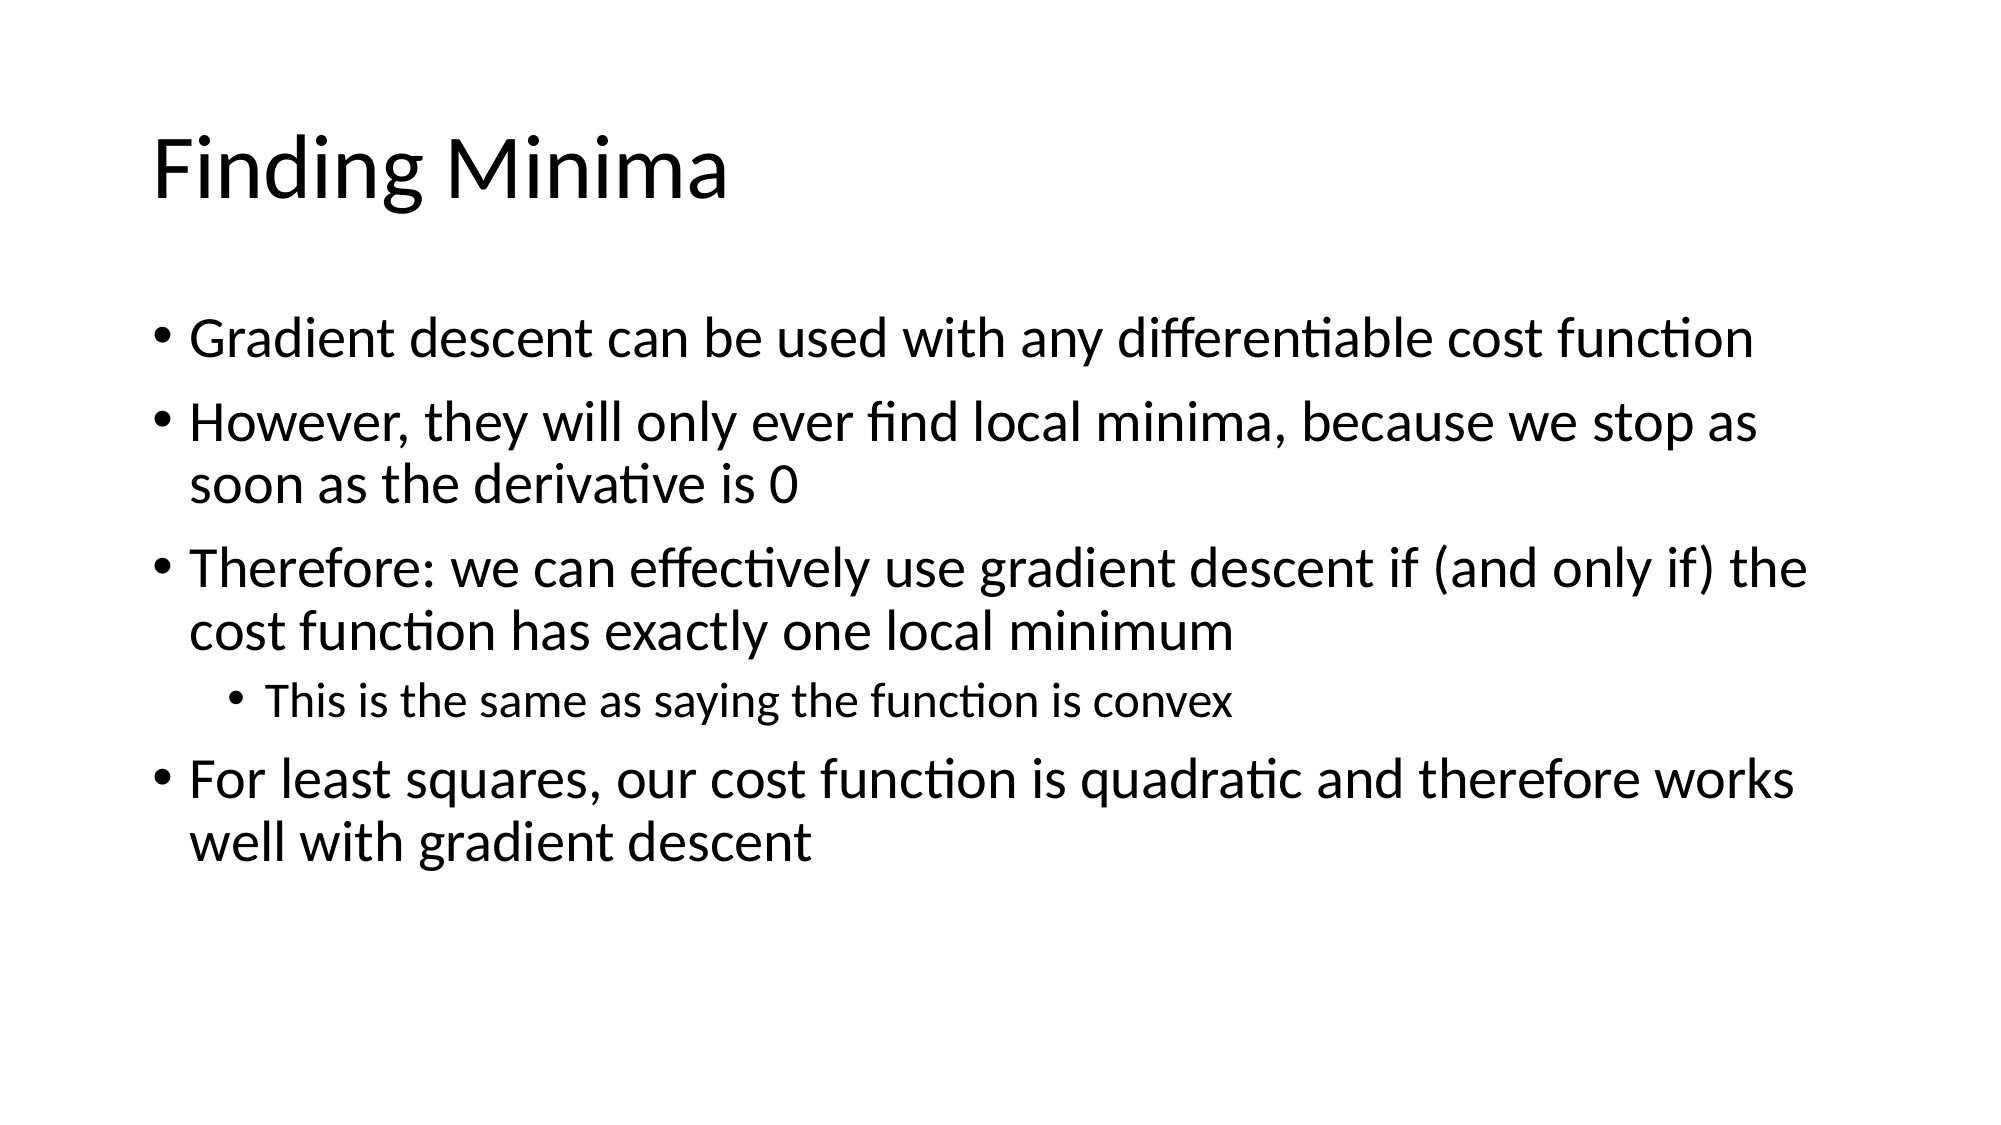

# Finding Minima
Gradient descent can be used with any differentiable cost function
However, they will only ever find local minima, because we stop as soon as the derivative is 0
Therefore: we can effectively use gradient descent if (and only if) the cost function has exactly one local minimum
This is the same as saying the function is convex
For least squares, our cost function is quadratic and therefore works well with gradient descent